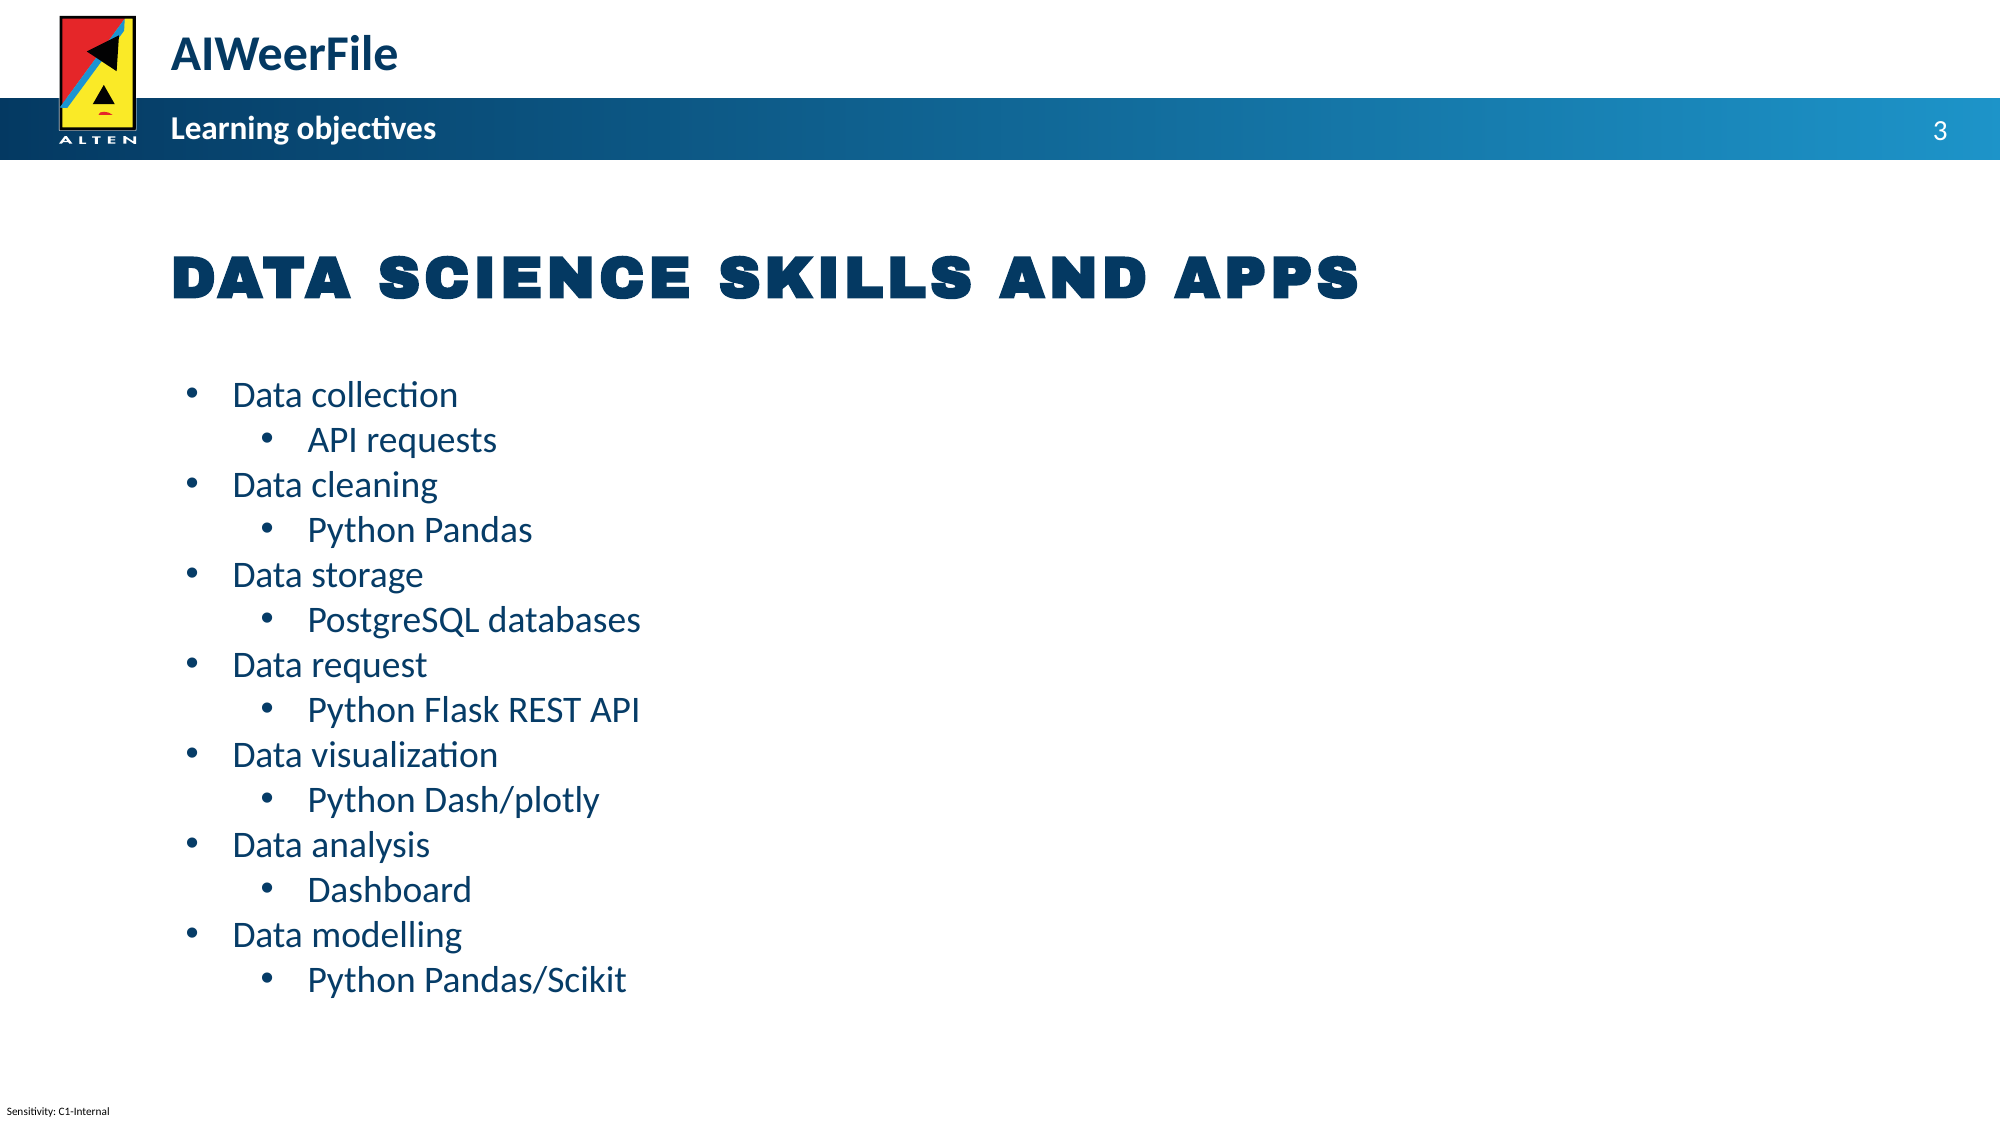

AIWeerFile
Learning objectives
Data science Skills and Apps
Data collection
API requests
Data cleaning
Python Pandas
Data storage
PostgreSQL databases
Data request
Python Flask REST API
Data visualization
Python Dash/plotly
Data analysis
Dashboard
Data modelling
Python Pandas/Scikit